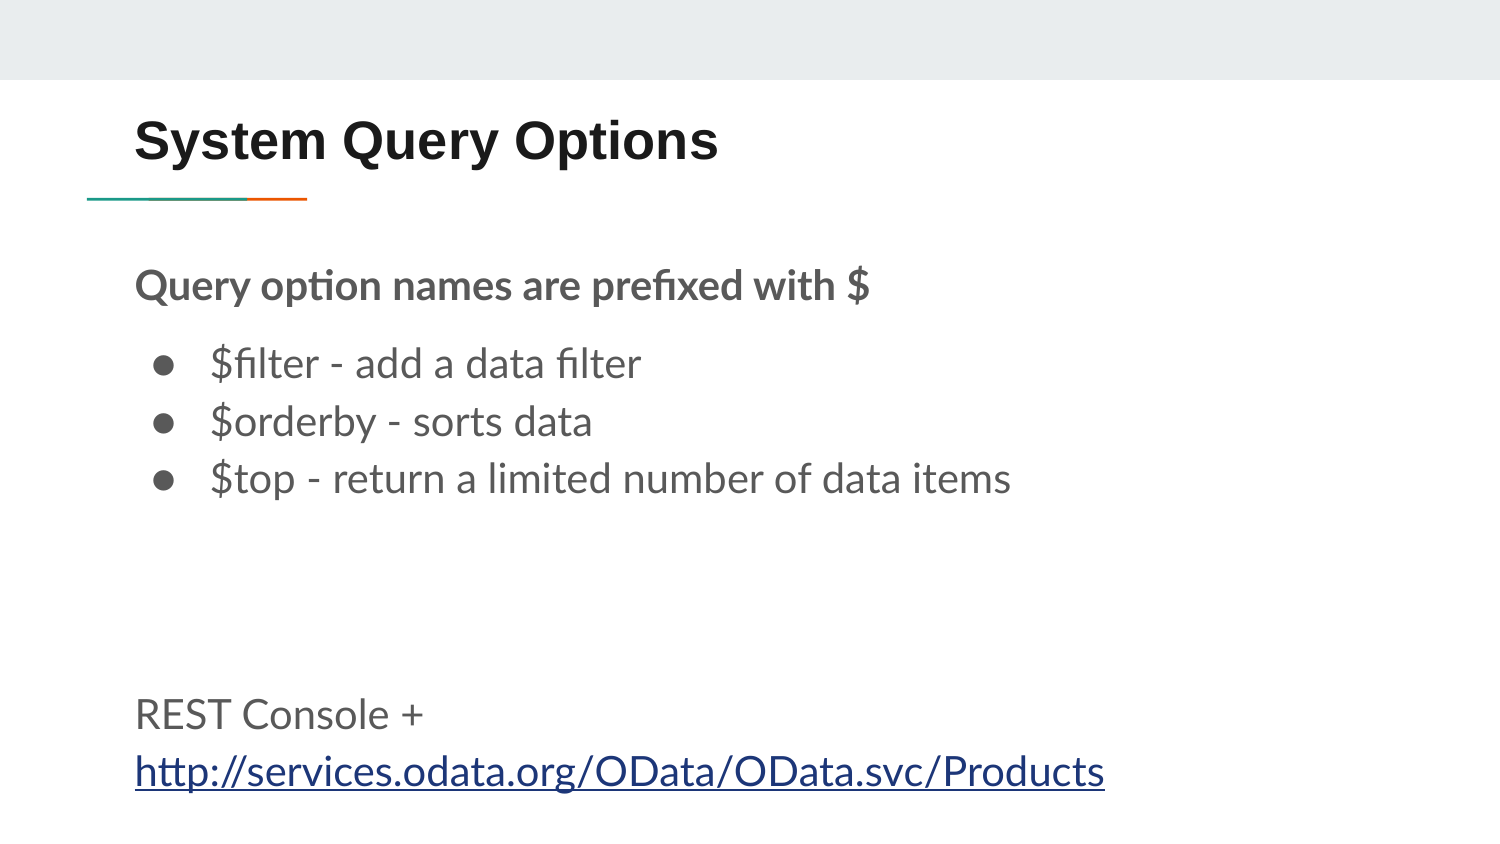

# System Query Options
Query option names are prefixed with $
$filter - add a data filter
$orderby - sorts data
$top - return a limited number of data items

REST Console + http://services.odata.org/OData/OData.svc/Products